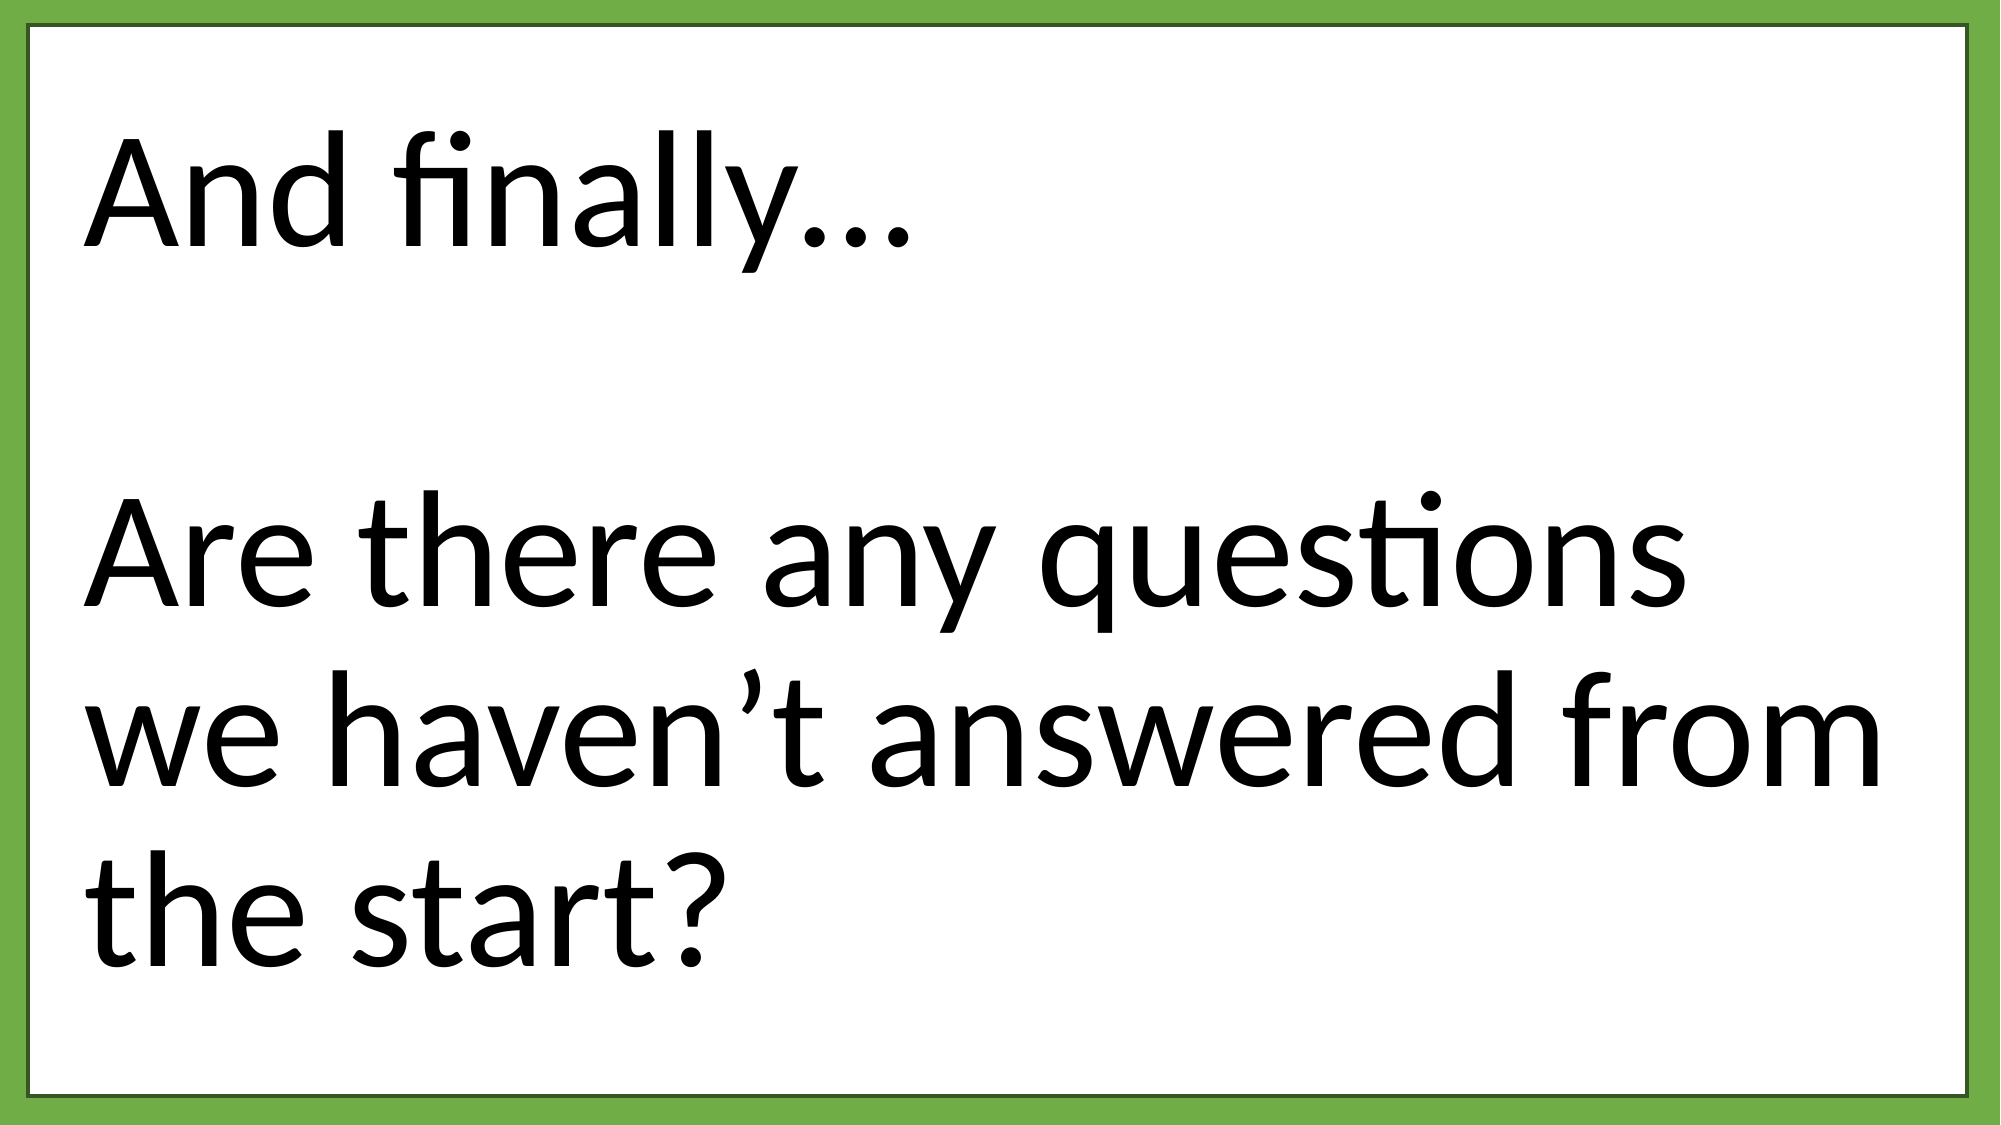

# And finally… Are there any questions we haven’t answered from the start?